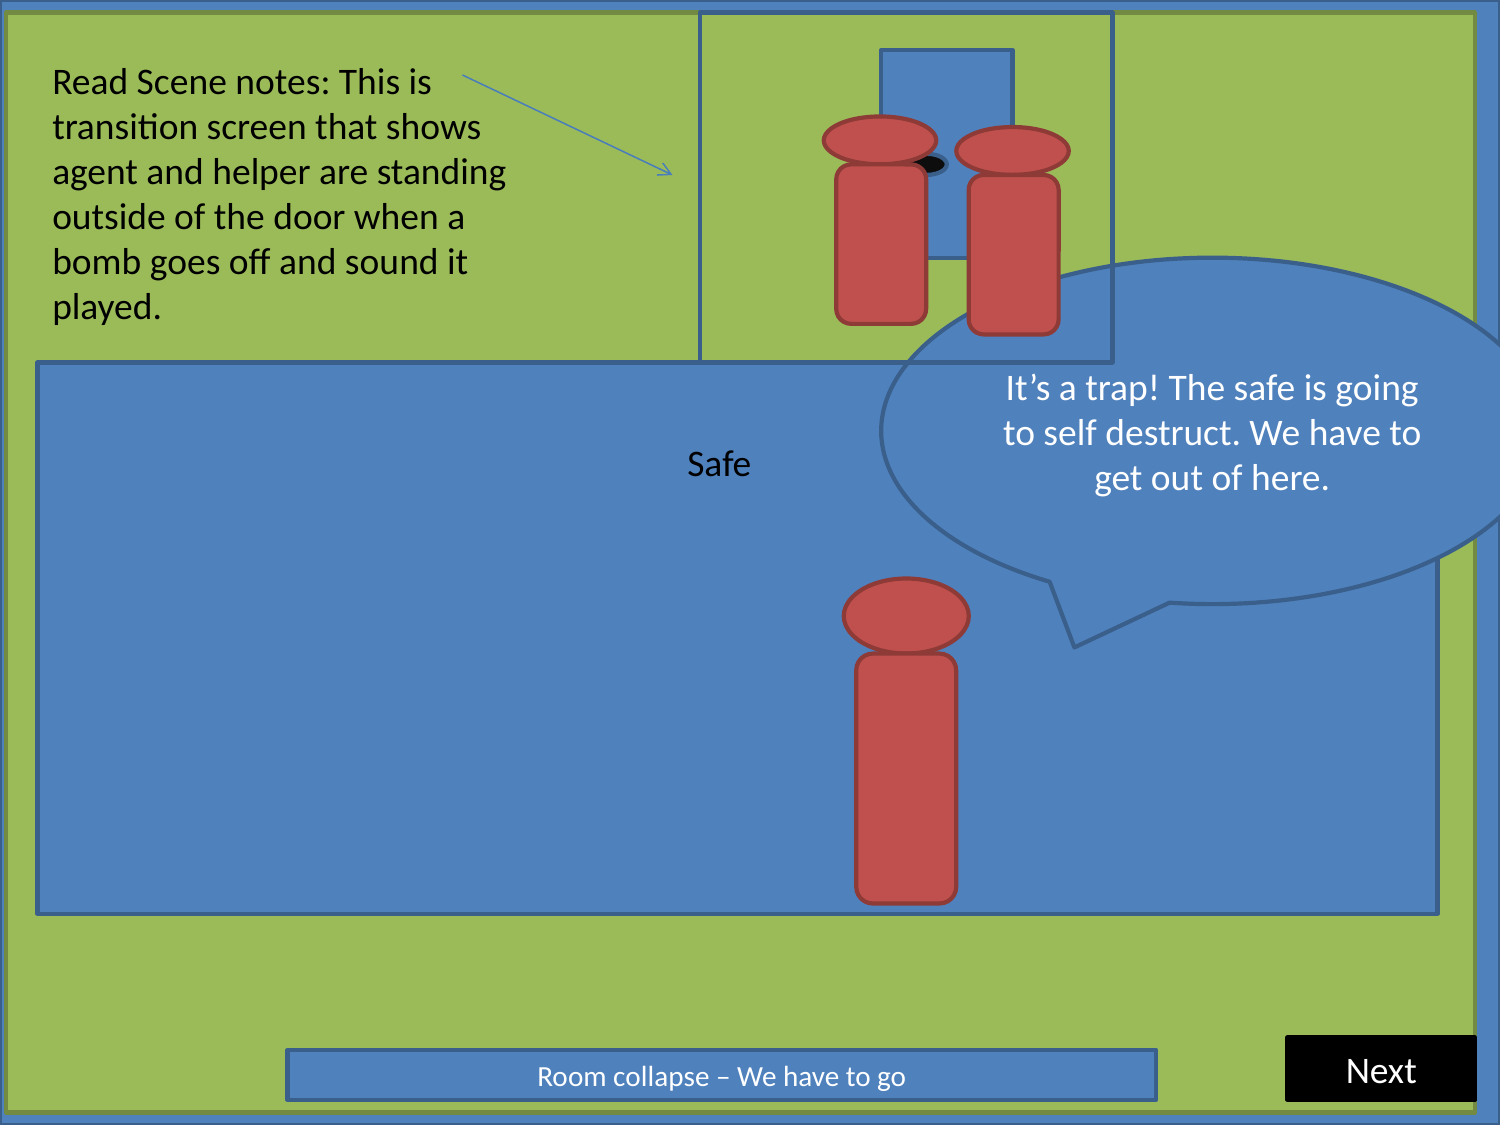

#
Read Scene notes: This is transition screen that shows agent and helper are standing outside of the door when a bomb goes off and sound it played.

It’s a trap! The safe is going to self destruct. We have to get out of here.

Safe

Next
Room collapse – We have to go